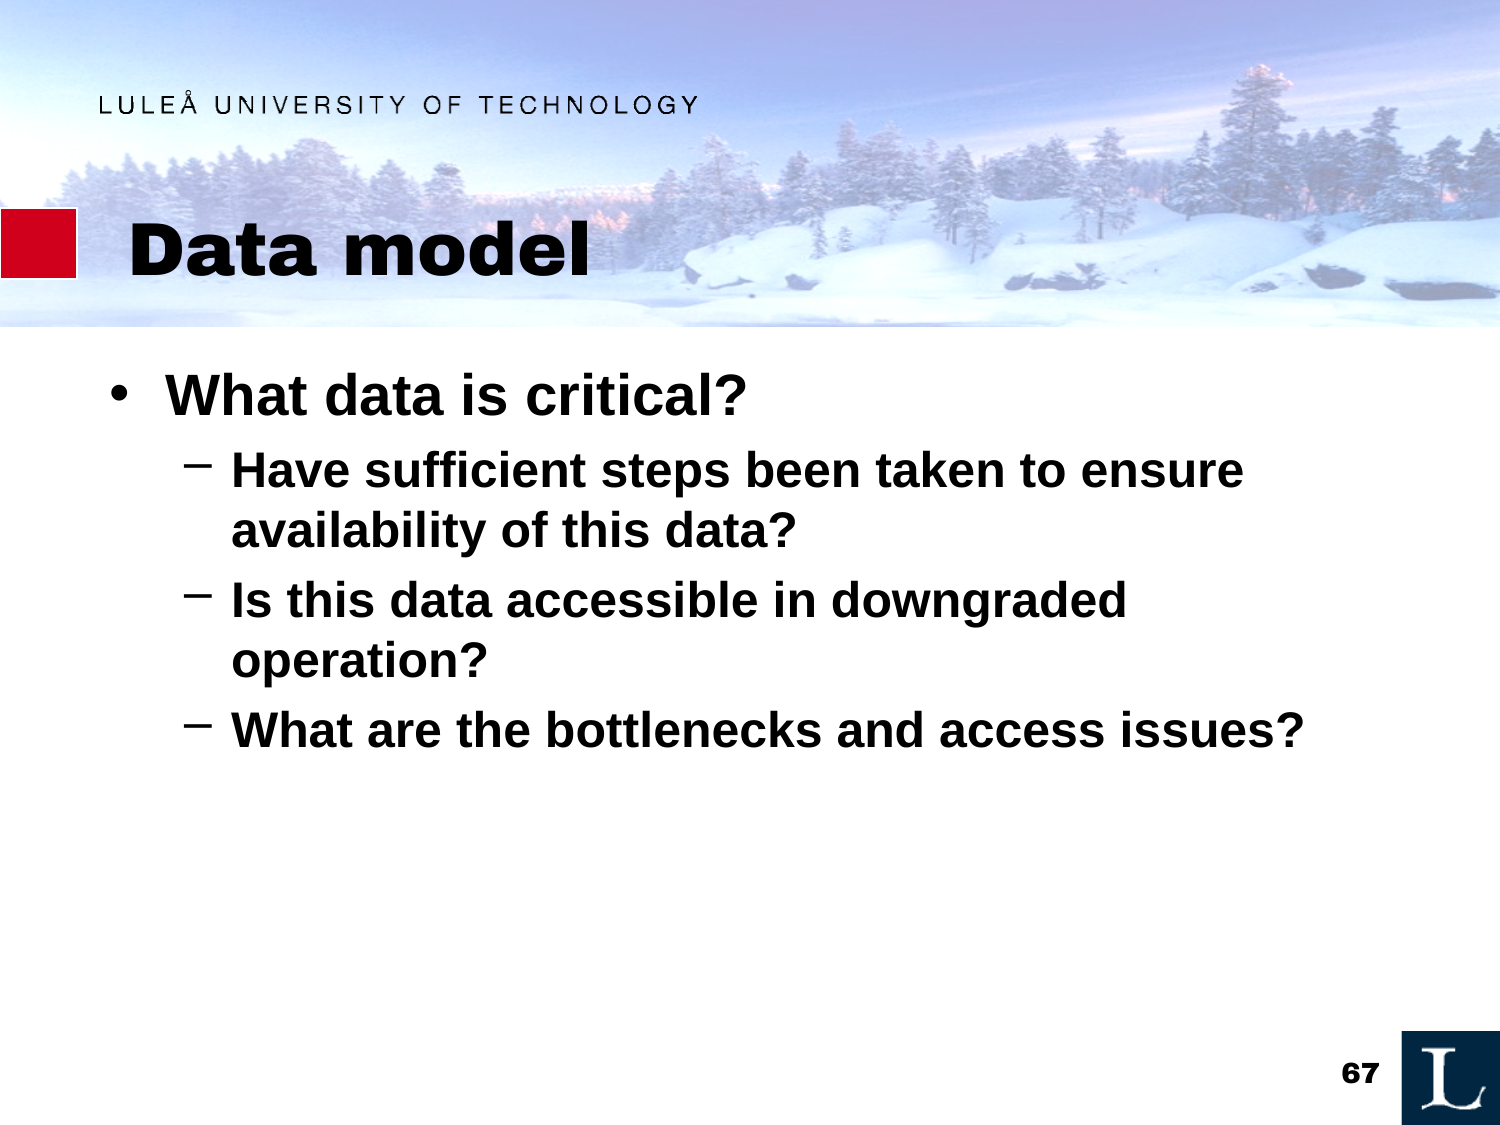

# Data model
What data is critical?
Have sufficient steps been taken to ensure availability of this data?
Is this data accessible in downgraded operation?
What are the bottlenecks and access issues?
67